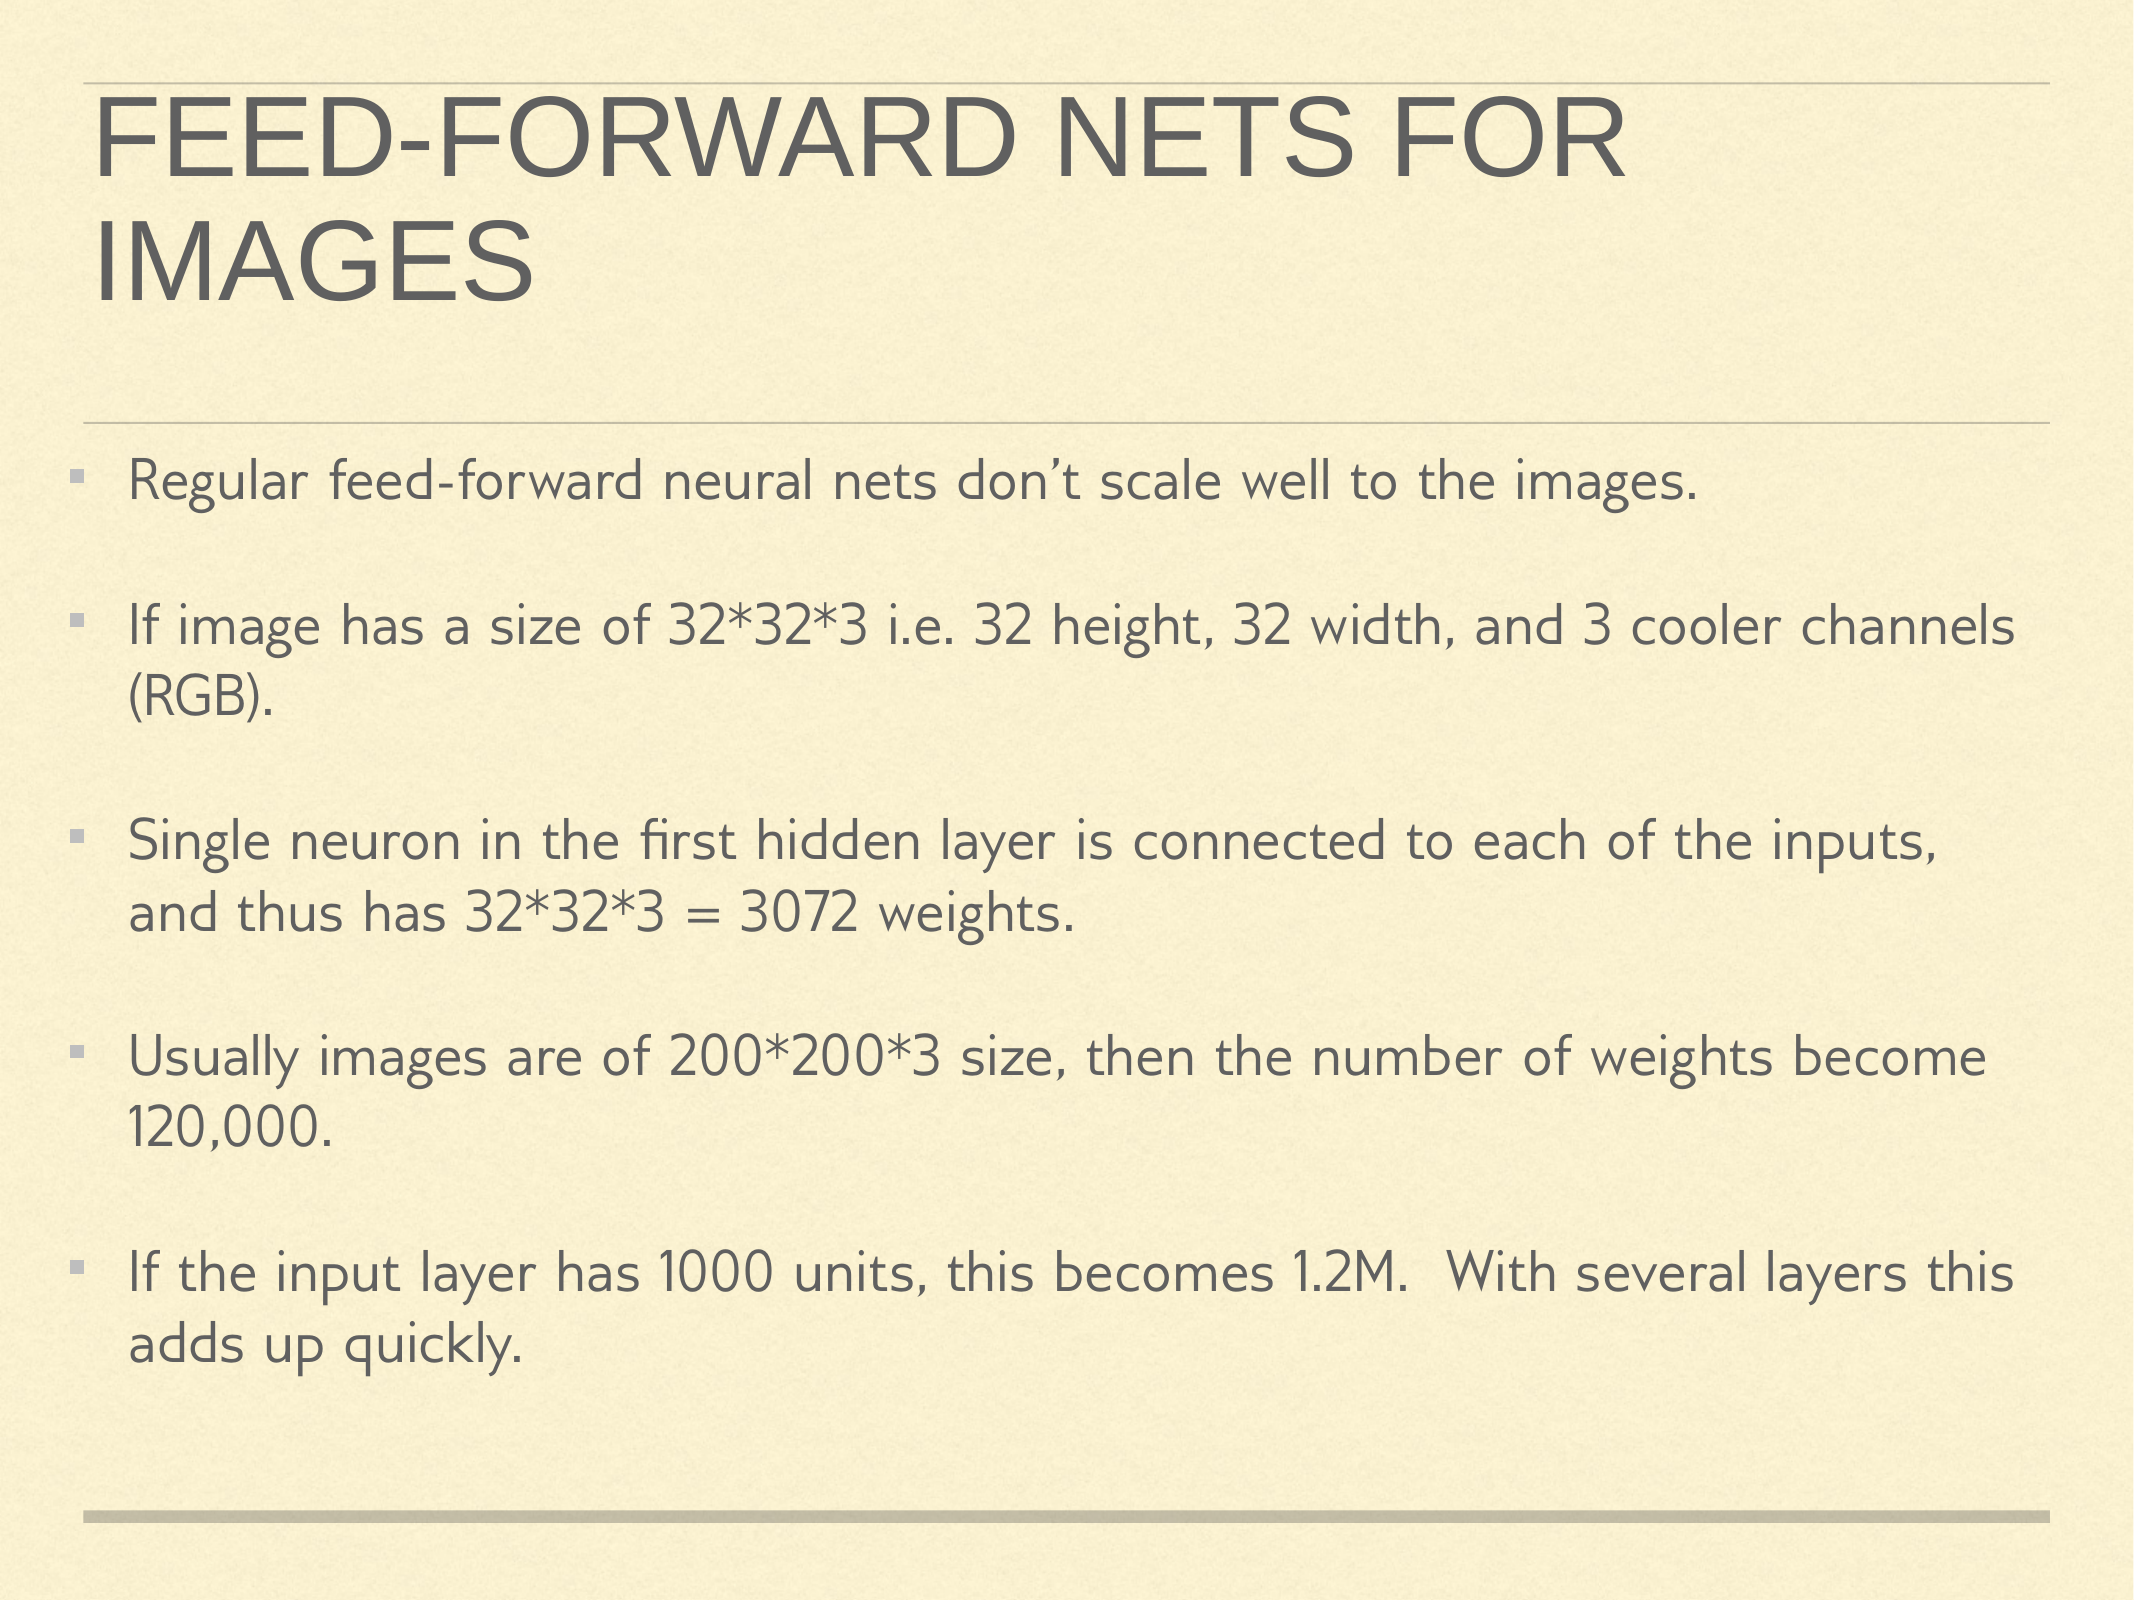

# Feed-forward nets for images
Regular feed-forward neural nets don’t scale well to the images.
If image has a size of 32*32*3 i.e. 32 height, 32 width, and 3 cooler channels (RGB).
Single neuron in the first hidden layer is connected to each of the inputs, and thus has 32*32*3 = 3072 weights.
Usually images are of 200*200*3 size, then the number of weights become 120,000.
If the input layer has 1000 units, this becomes 1.2M.  With several layers this adds up quickly.